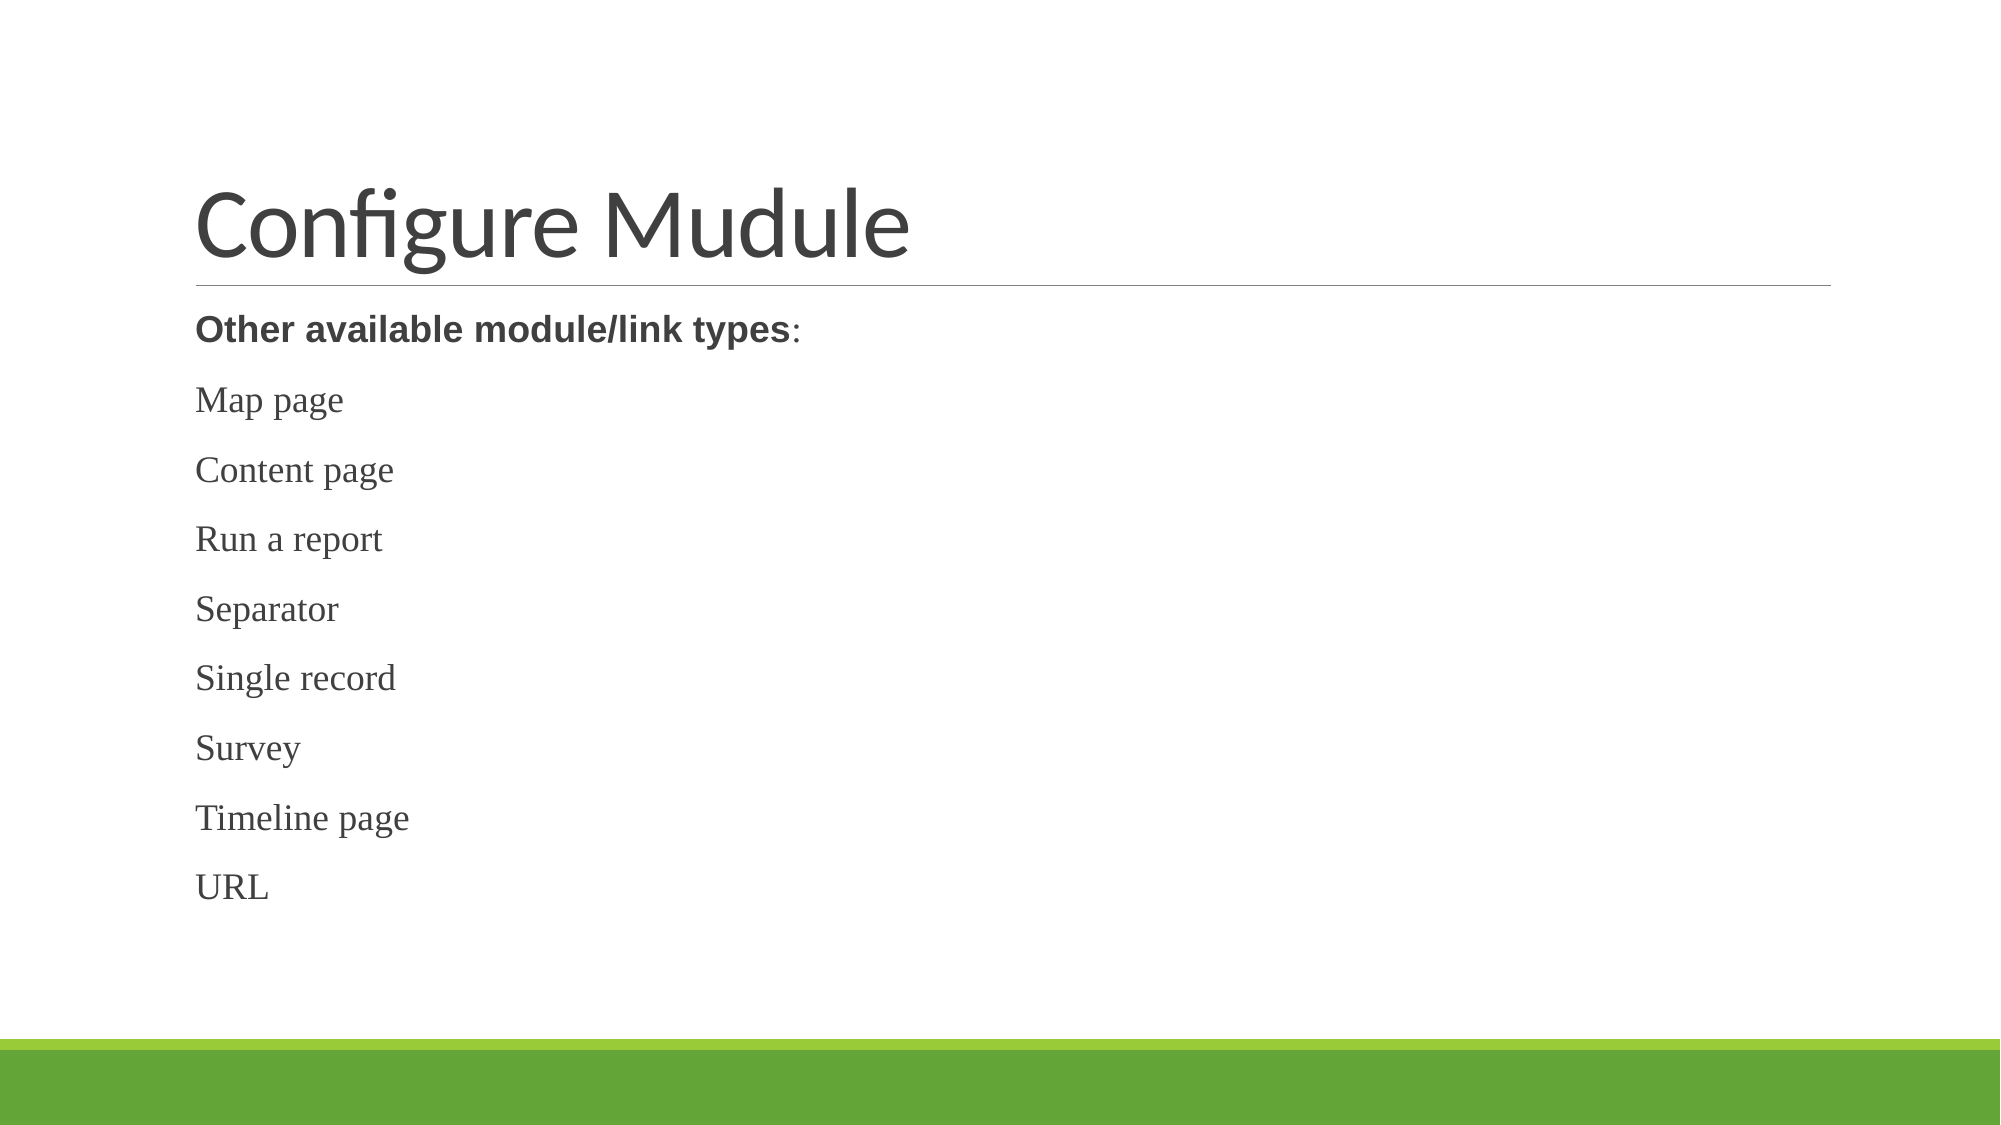

# Configure Mudule
Other available module/link types:
Map page
Content page
Run a report
Separator
Single record
Survey
Timeline page
URL